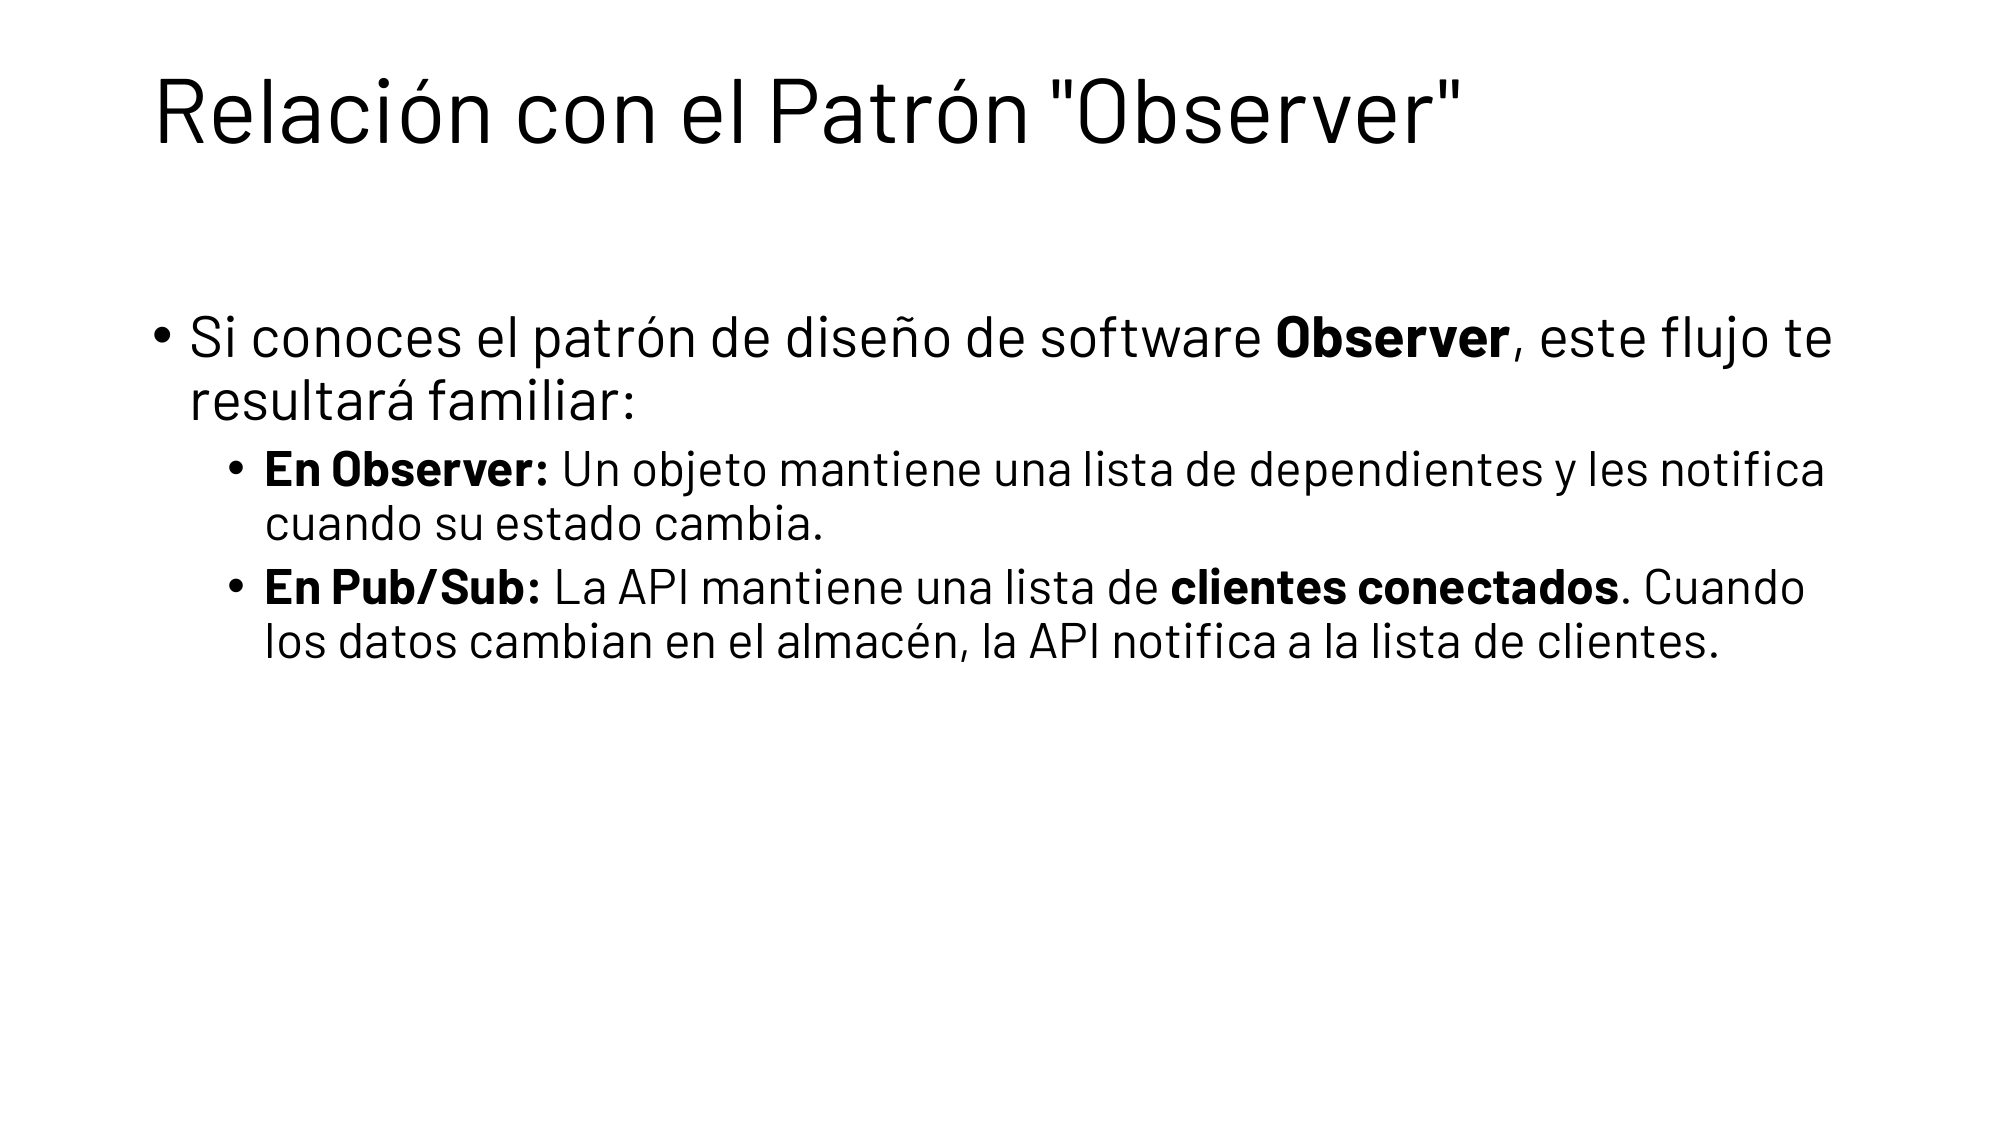

# Relación con el Patrón "Observer"
Si conoces el patrón de diseño de software Observer, este flujo te resultará familiar:
En Observer: Un objeto mantiene una lista de dependientes y les notifica cuando su estado cambia.
En Pub/Sub: La API mantiene una lista de clientes conectados. Cuando los datos cambian en el almacén, la API notifica a la lista de clientes.